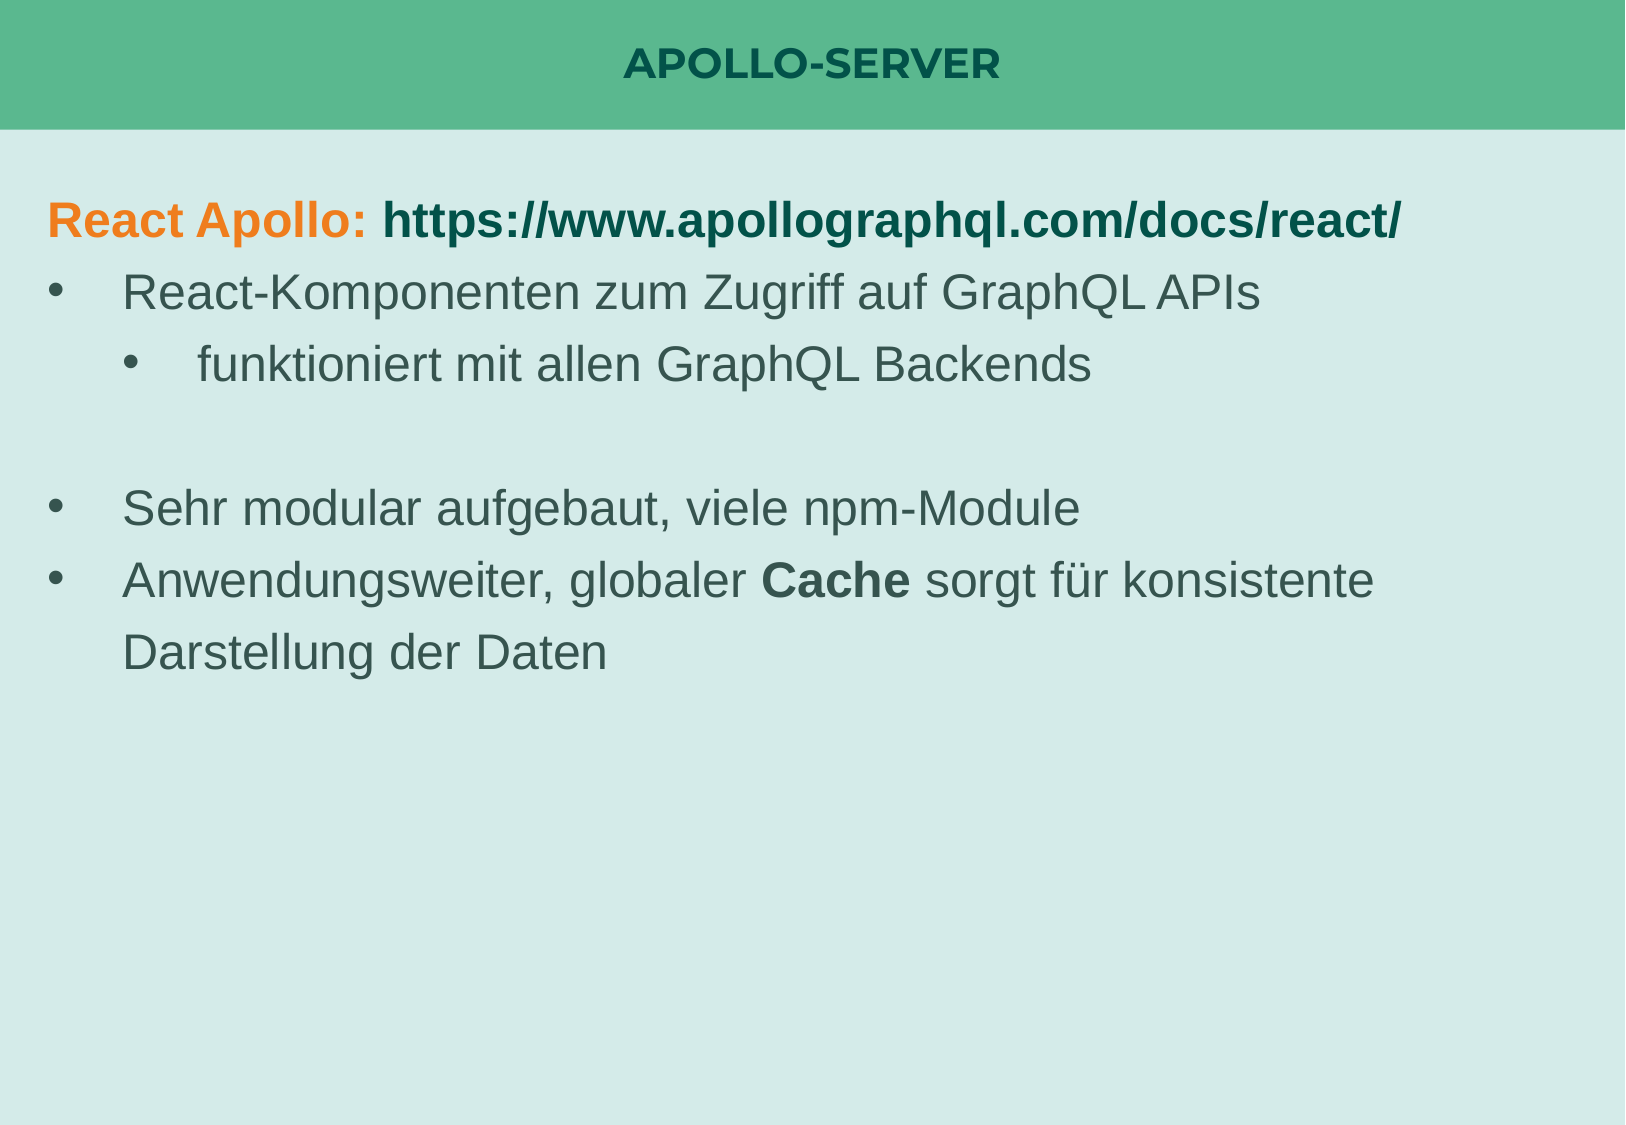

# Apollo-Server
React Apollo: https://www.apollographql.com/docs/react/
React-Komponenten zum Zugriff auf GraphQL APIs
funktioniert mit allen GraphQL Backends

Sehr modular aufgebaut, viele npm-Module
Anwendungsweiter, globaler Cache sorgt für konsistente Darstellung der Daten